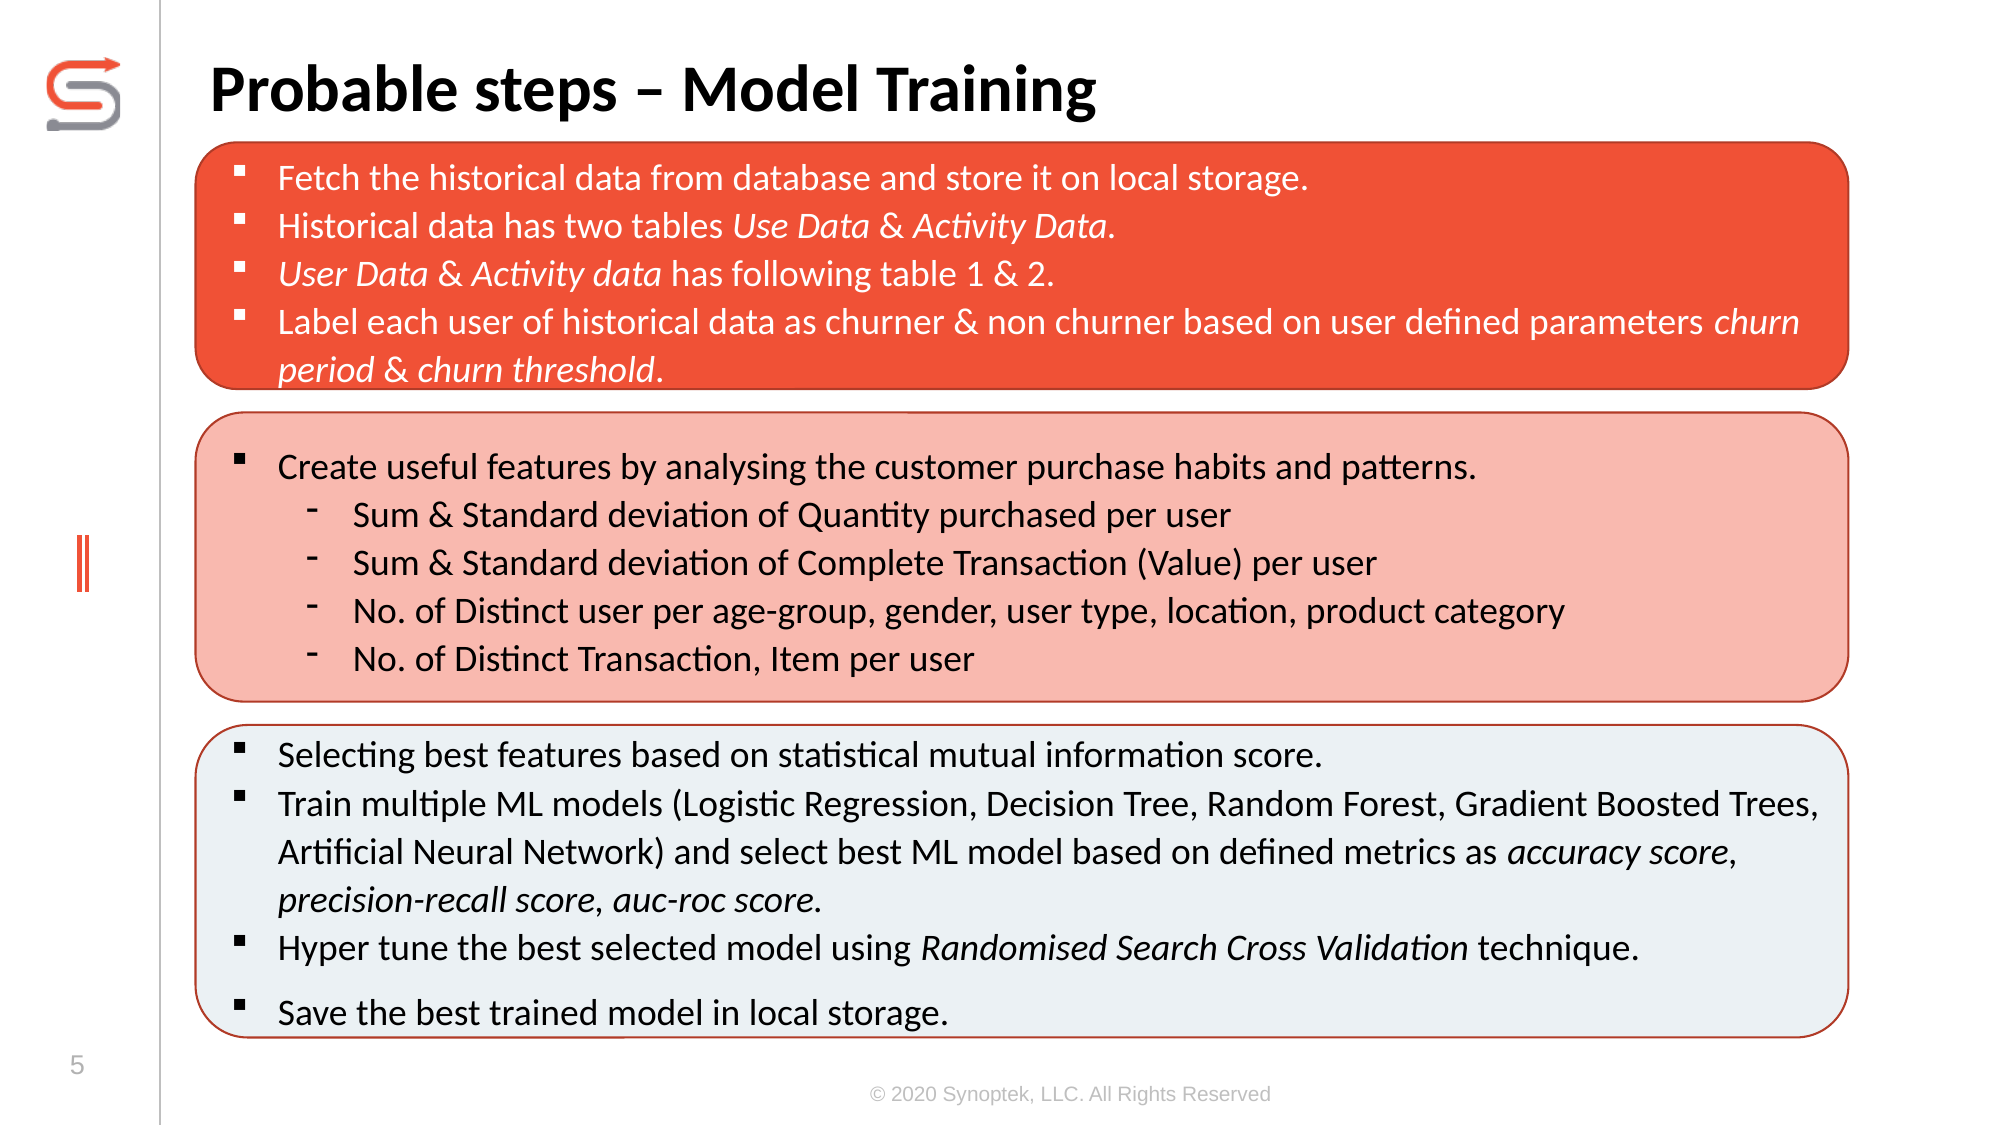

# Probable steps – Model Training

Fetch the historical data from database and store it on local storage.
Historical data has two tables Use Data & Activity Data.
User Data & Activity data has following table 1 & 2.
Label each user of historical data as churner & non churner based on user defined parameters churn period & churn threshold.

Create useful features by analysing the customer purchase habits and patterns.
Sum & Standard deviation of Quantity purchased per user
Sum & Standard deviation of Complete Transaction (Value) per user
No. of Distinct user per age-group, gender, user type, location, product category
No. of Distinct Transaction, Item per user

Selecting best features based on statistical mutual information score.
Train multiple ML models (Logistic Regression, Decision Tree, Random Forest, Gradient Boosted Trees, Artificial Neural Network) and select best ML model based on defined metrics as accuracy score, precision-recall score, auc-roc score.
Hyper tune the best selected model using Randomised Search Cross Validation technique.
Save the best trained model in local storage.

5